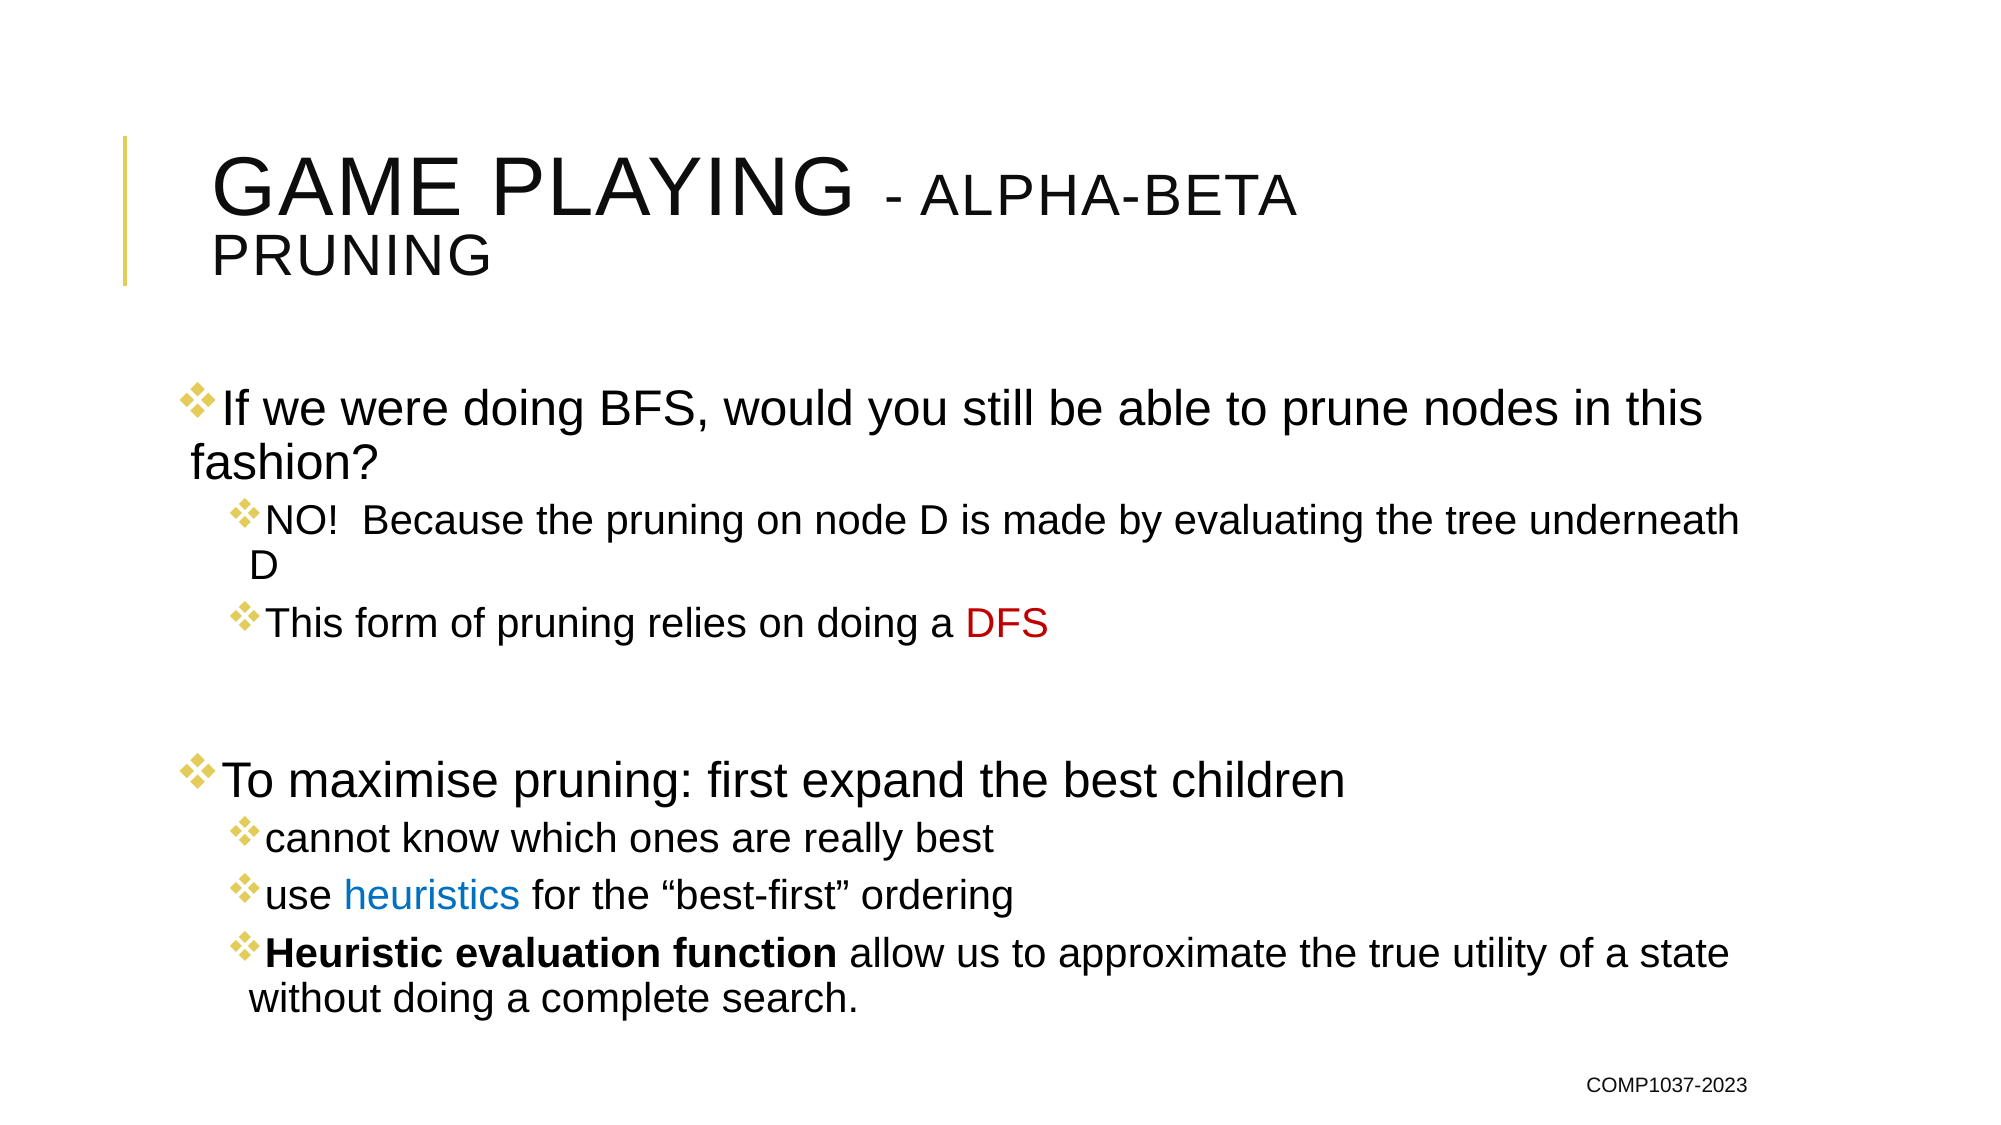

# Game Playing - Alpha-beta Pruning
If we were doing BFS, would you still be able to prune nodes in this fashion?
NO!  Because the pruning on node D is made by evaluating the tree underneath D
This form of pruning relies on doing a DFS

To maximise pruning: first expand the best children
cannot know which ones are really best
use heuristics for the “best-first” ordering
Heuristic evaluation function allow us to approximate the true utility of a state without doing a complete search.

COMP1037-2023